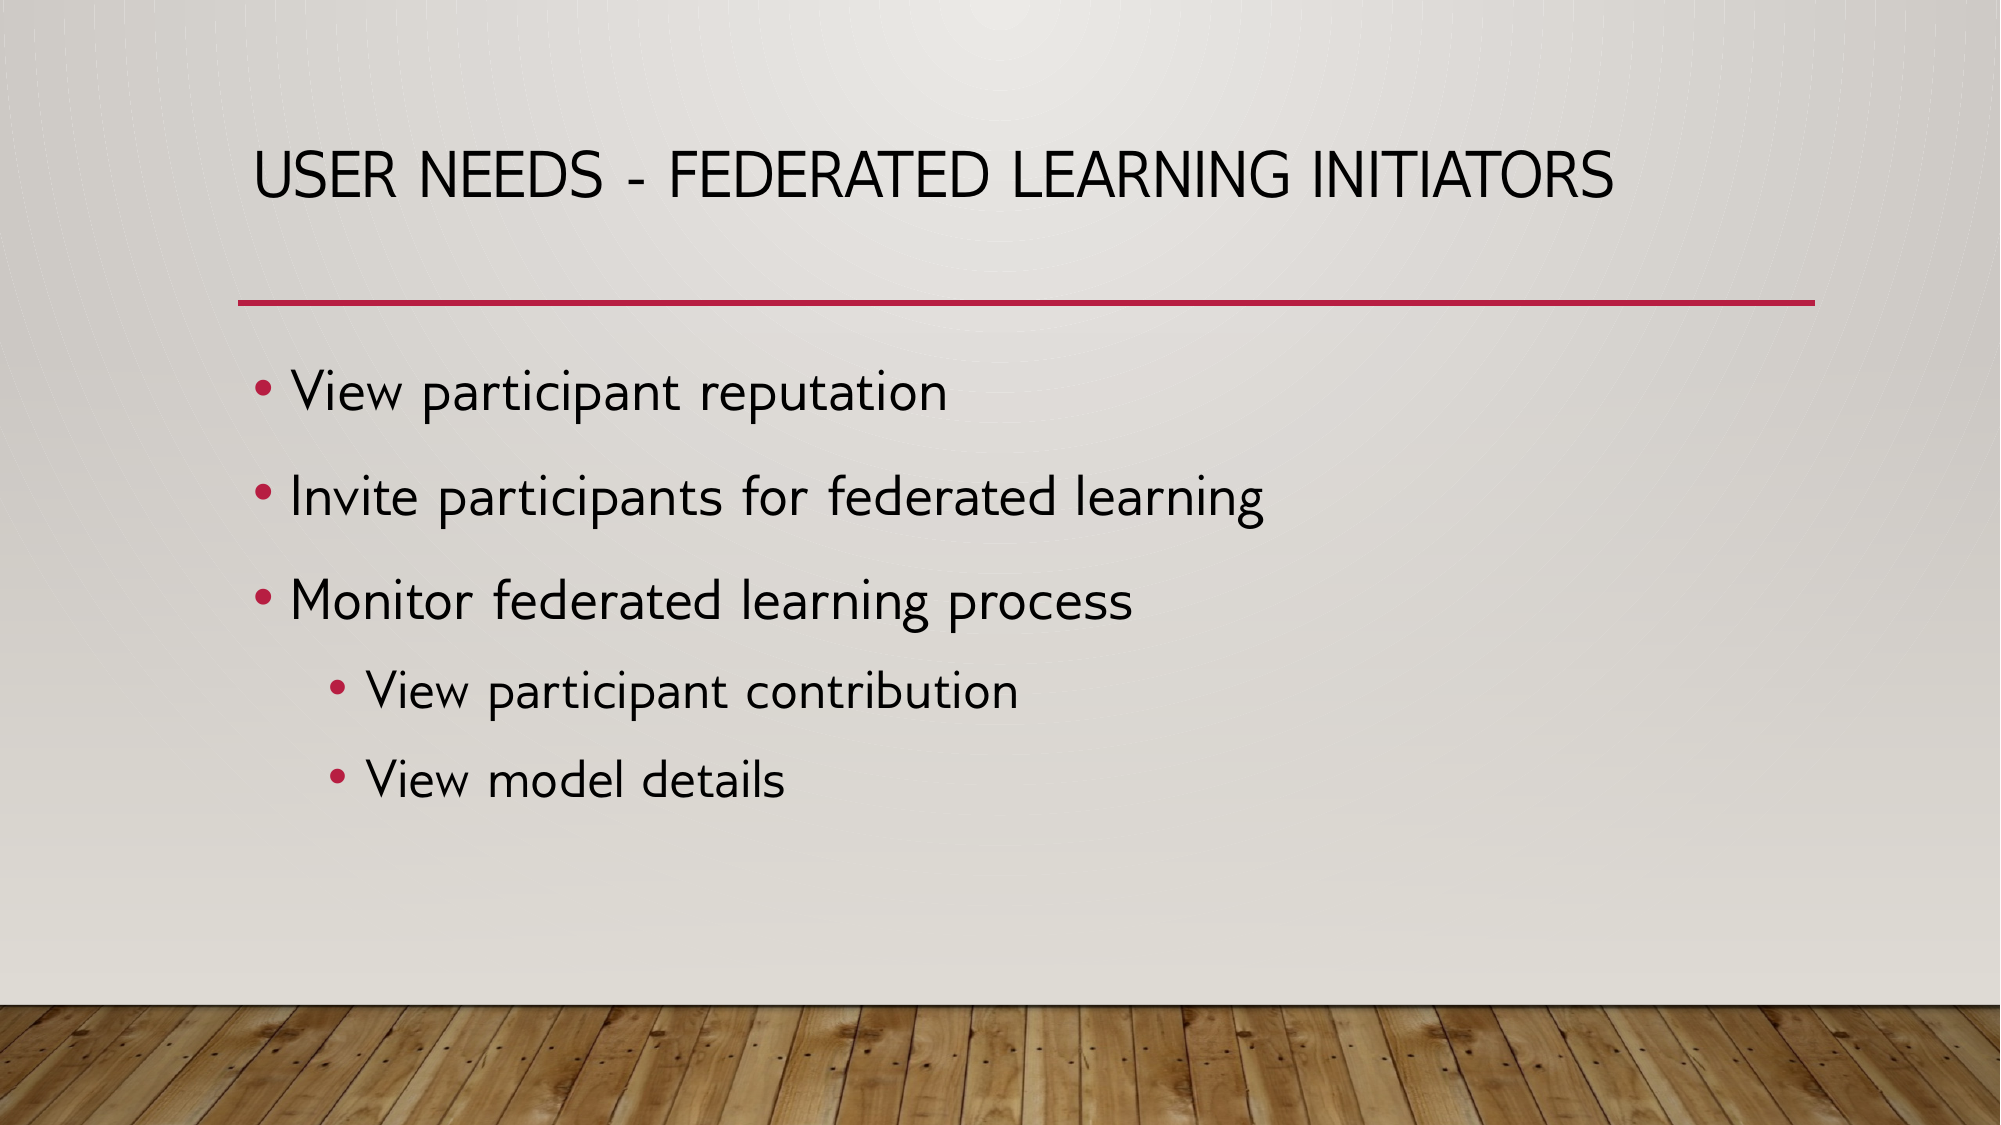

# User needs - Federated Learning Initiators
View participant reputation
Invite participants for federated learning
Monitor federated learning process
View participant contribution
View model details